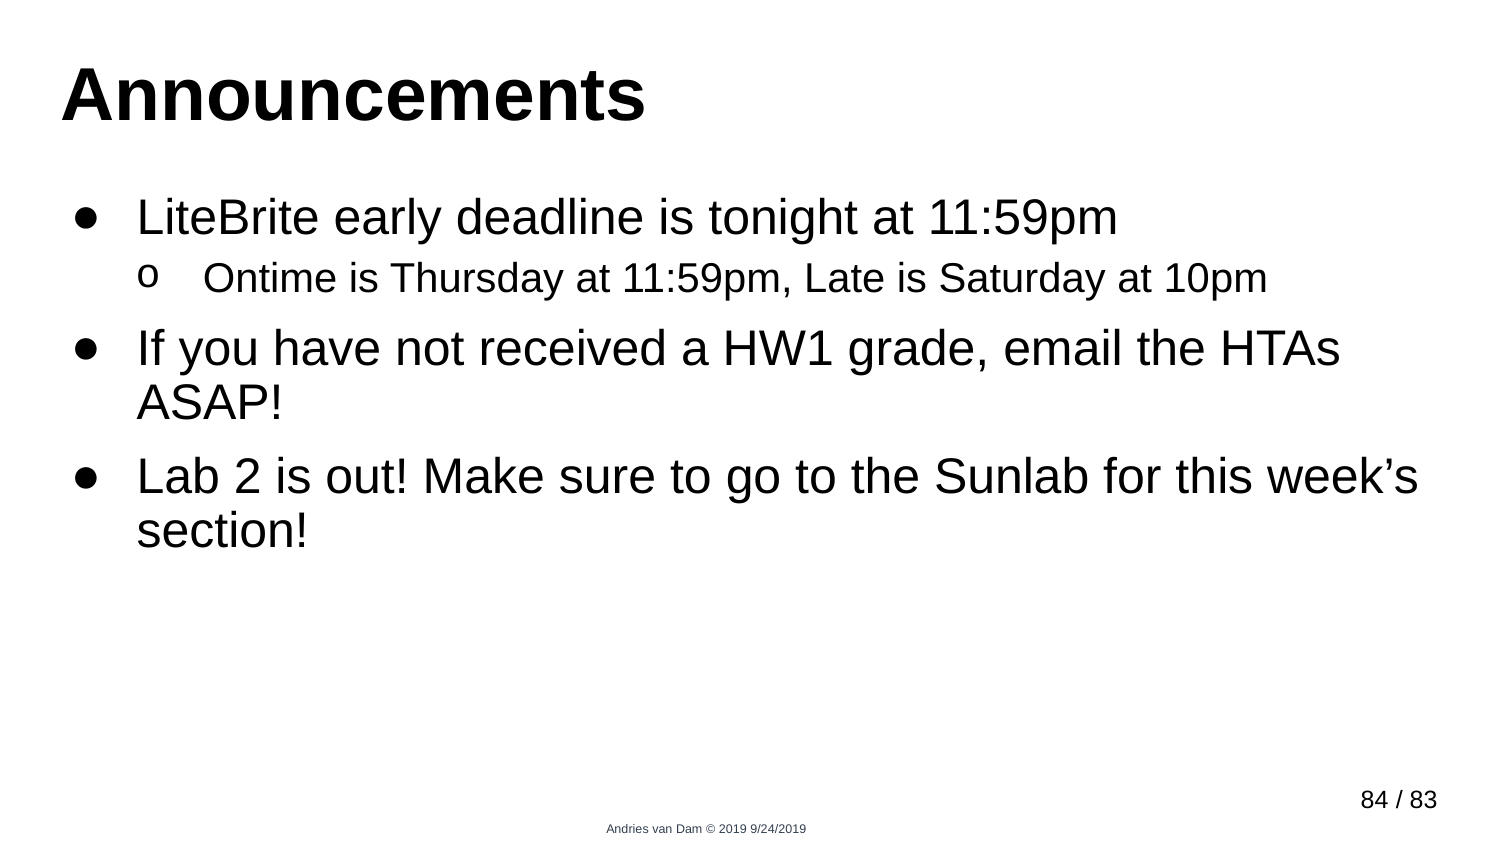

# Announcements
LiteBrite early deadline is tonight at 11:59pm
Ontime is Thursday at 11:59pm, Late is Saturday at 10pm
If you have not received a HW1 grade, email the HTAs ASAP!
Lab 2 is out! Make sure to go to the Sunlab for this week’s section!